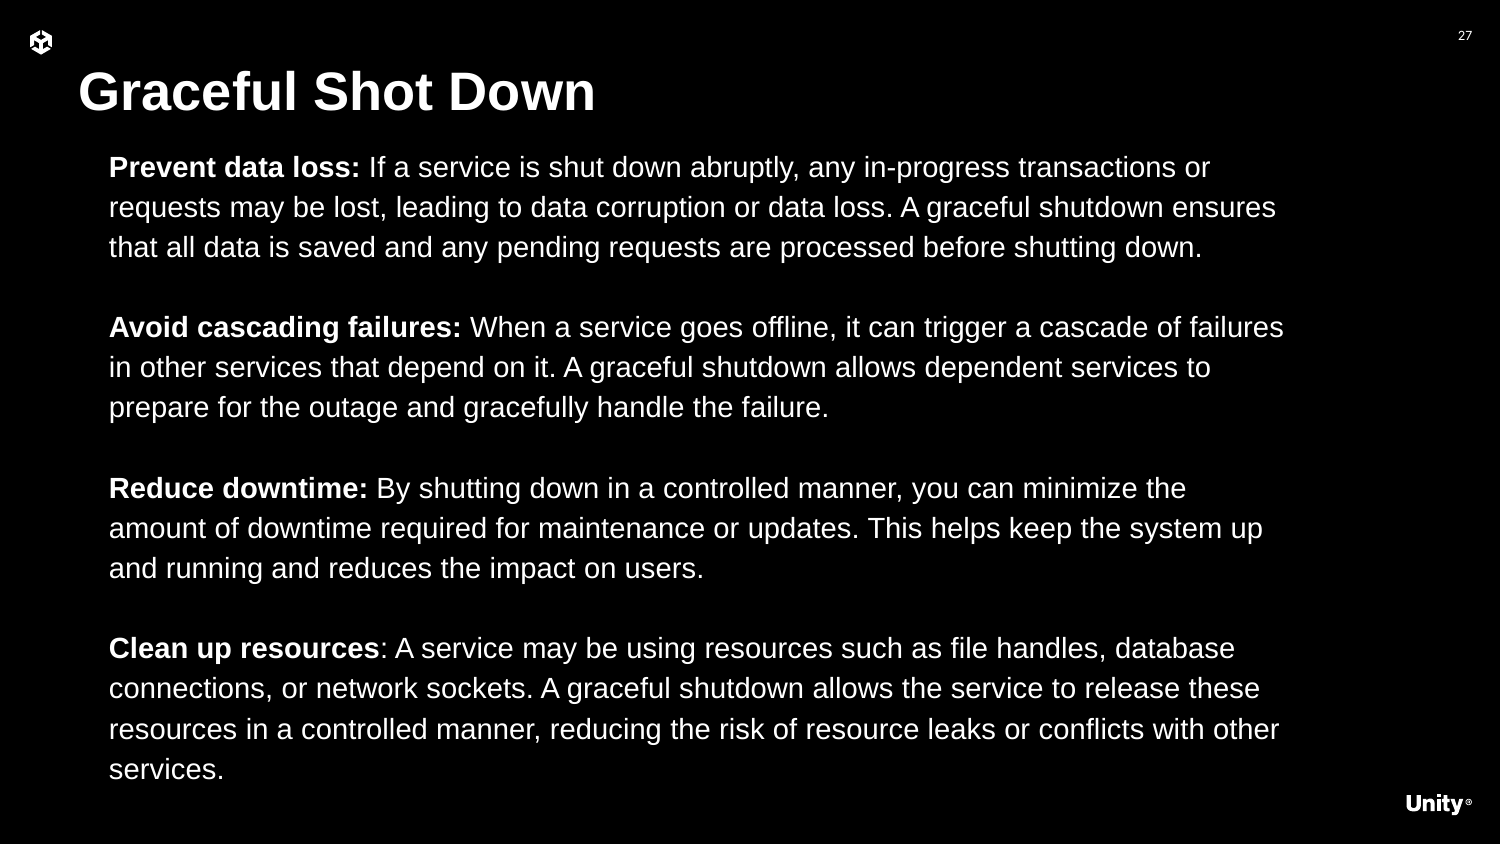

Graceful Shot Down

Prevent data loss: If a service is shut down abruptly, any in-progress transactions or requests may be lost, leading to data corruption or data loss. A graceful shutdown ensures that all data is saved and any pending requests are processed before shutting down.

Avoid cascading failures: When a service goes offline, it can trigger a cascade of failures in other services that depend on it. A graceful shutdown allows dependent services to prepare for the outage and gracefully handle the failure.

Reduce downtime: By shutting down in a controlled manner, you can minimize the amount of downtime required for maintenance or updates. This helps keep the system up and running and reduces the impact on users.

Clean up resources: A service may be using resources such as file handles, database connections, or network sockets. A graceful shutdown allows the service to release these resources in a controlled manner, reducing the risk of resource leaks or conflicts with other services.